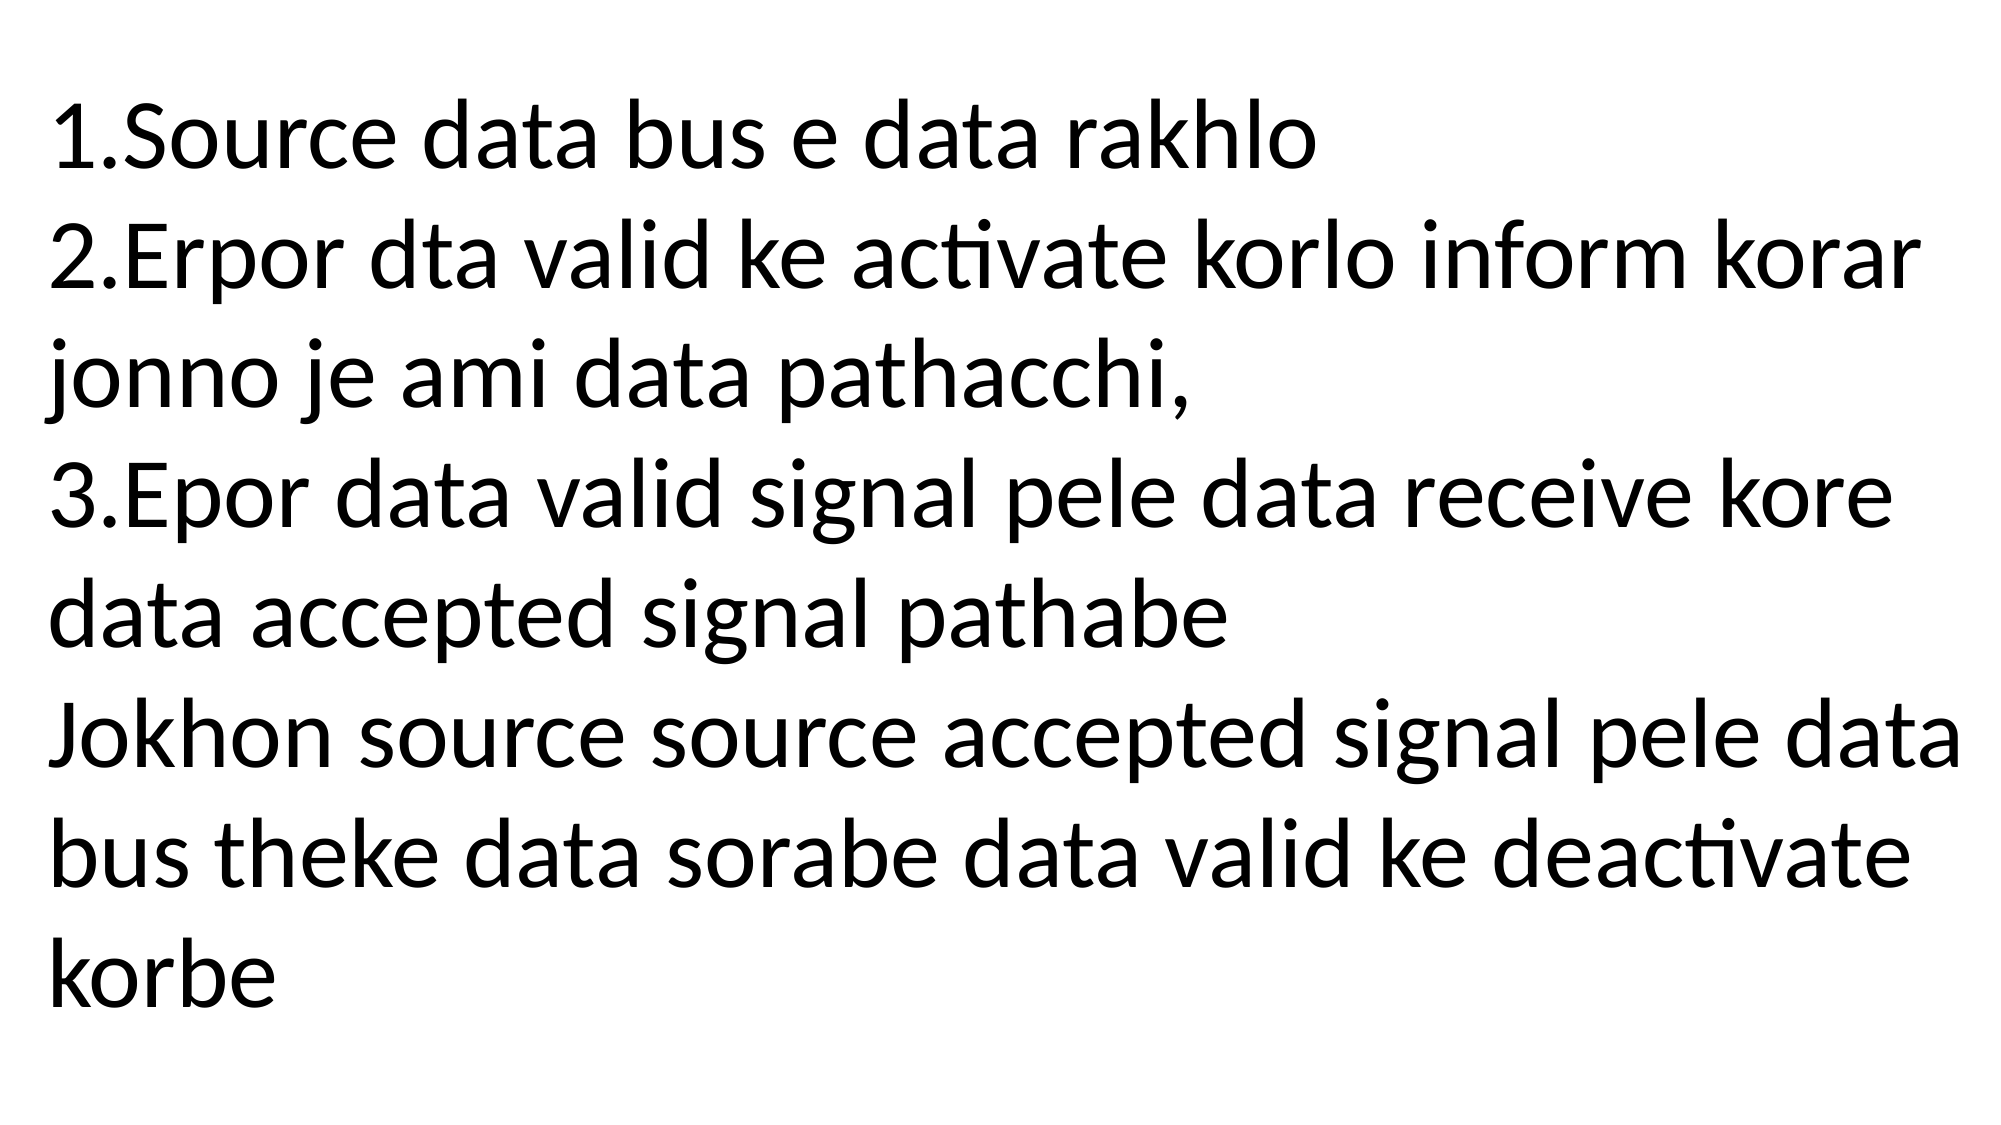

1.Source data bus e data rakhlo
2.Erpor dta valid ke activate korlo inform korar jonno je ami data pathacchi,
3.Epor data valid signal pele data receive kore data accepted signal pathabe
Jokhon source source accepted signal pele data bus theke data sorabe data valid ke deactivate korbe